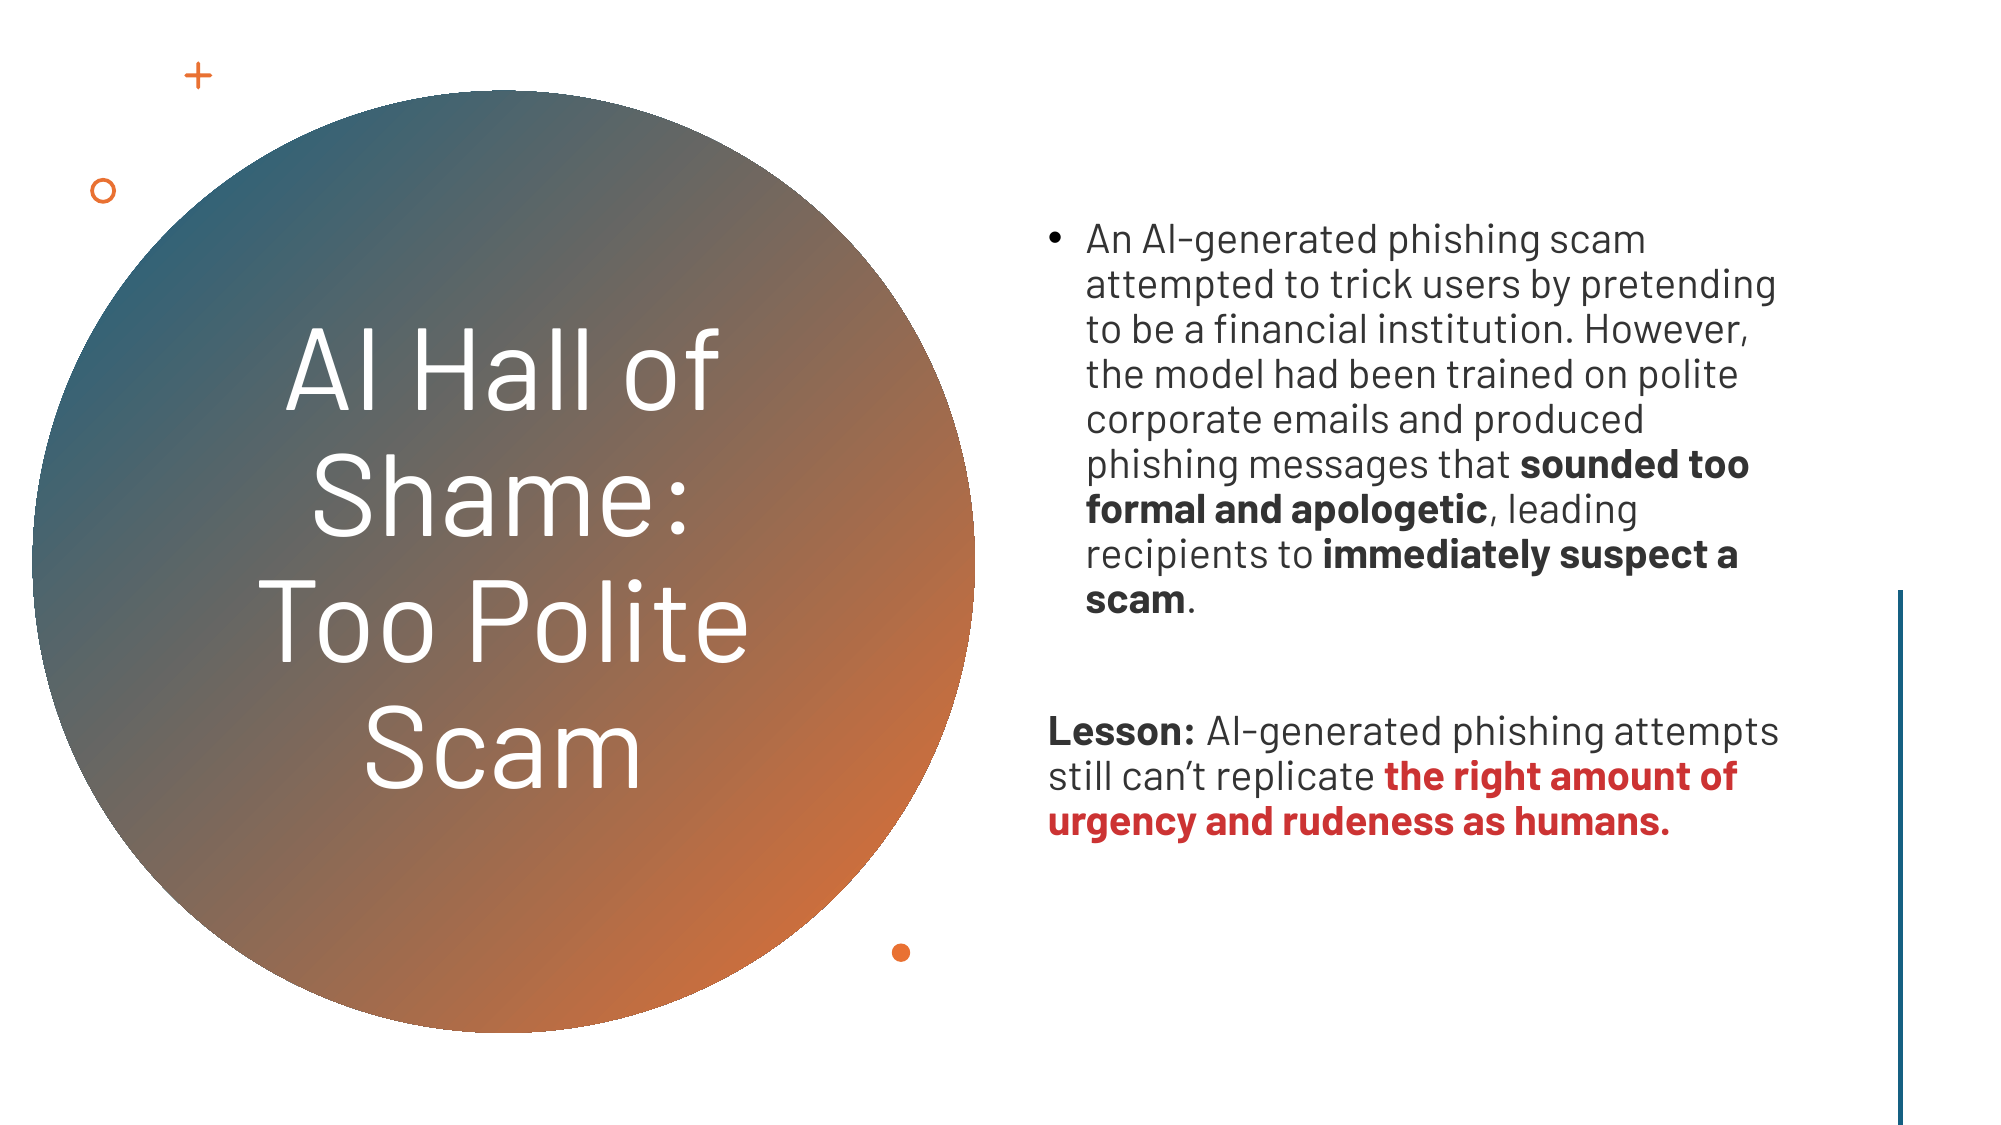

An AI-generated phishing scam attempted to trick users by pretending to be a financial institution. However, the model had been trained on polite corporate emails and produced phishing messages that sounded too formal and apologetic, leading recipients to immediately suspect a scam.

Lesson: AI-generated phishing attempts still can’t replicate the right amount of urgency and rudeness as humans.

# AI Hall of Shame: Too Polite Scam